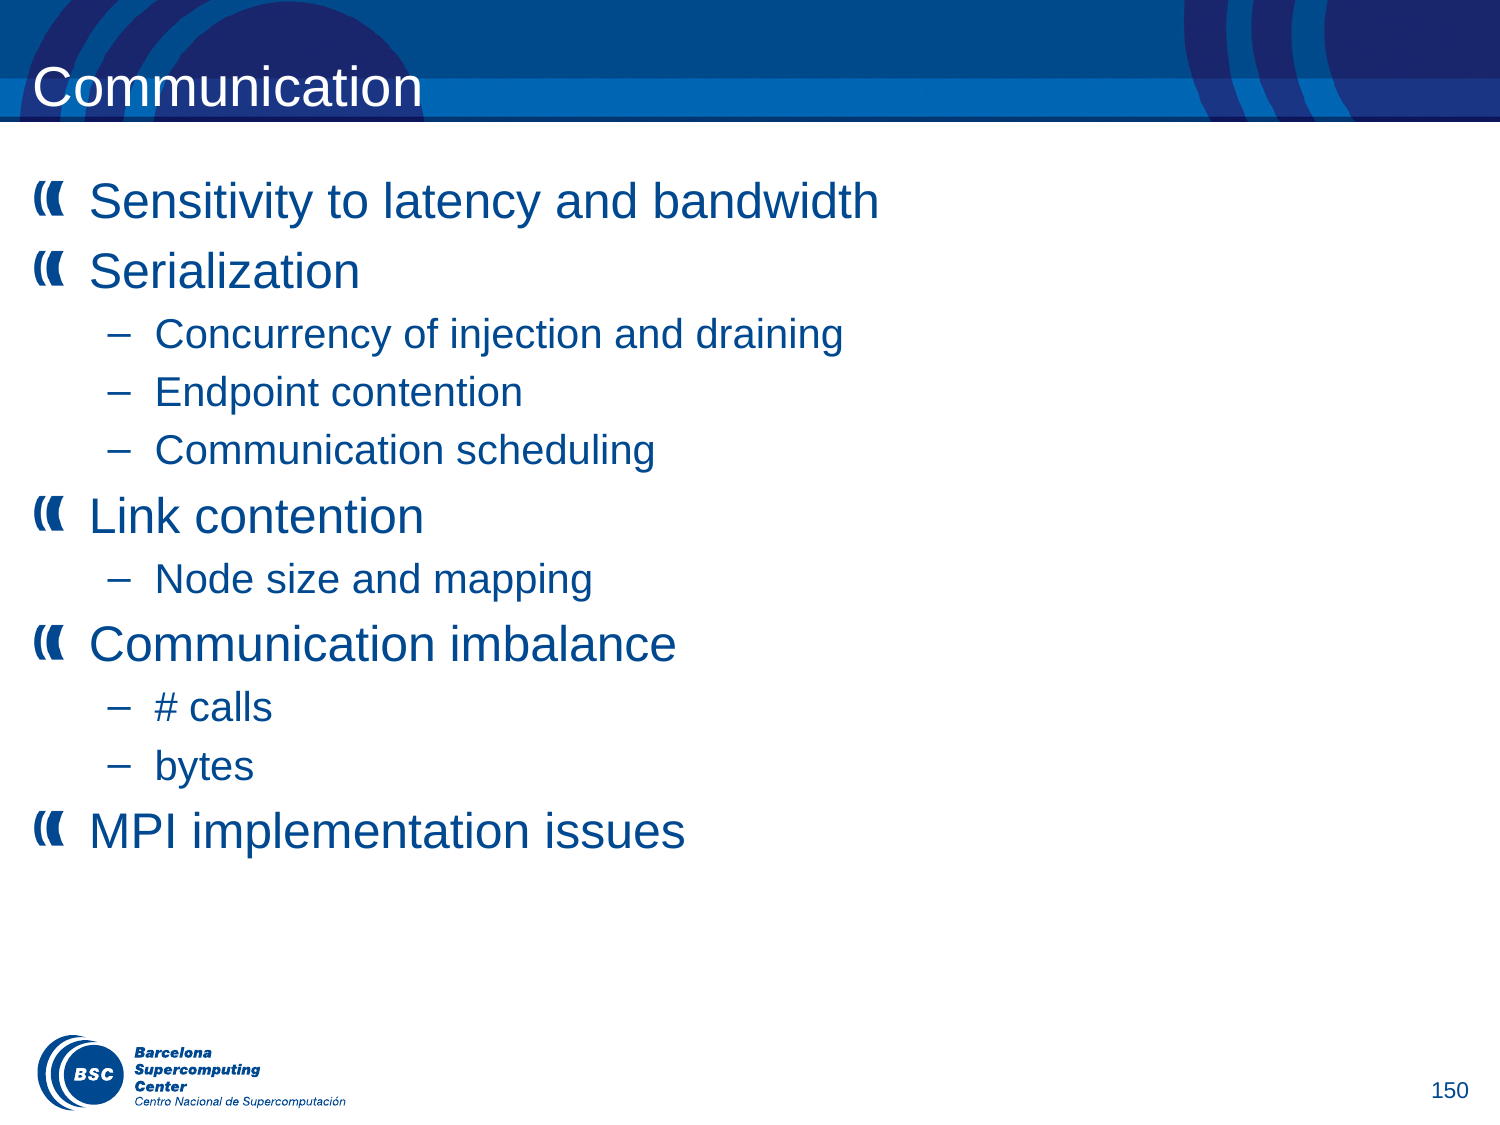

# Communication
Sensitivity to latency and bandwidth
Serialization
Concurrency of injection and draining
Endpoint contention
Communication scheduling
Link contention
Node size and mapping
Communication imbalance
# calls
bytes
MPI implementation issues

150